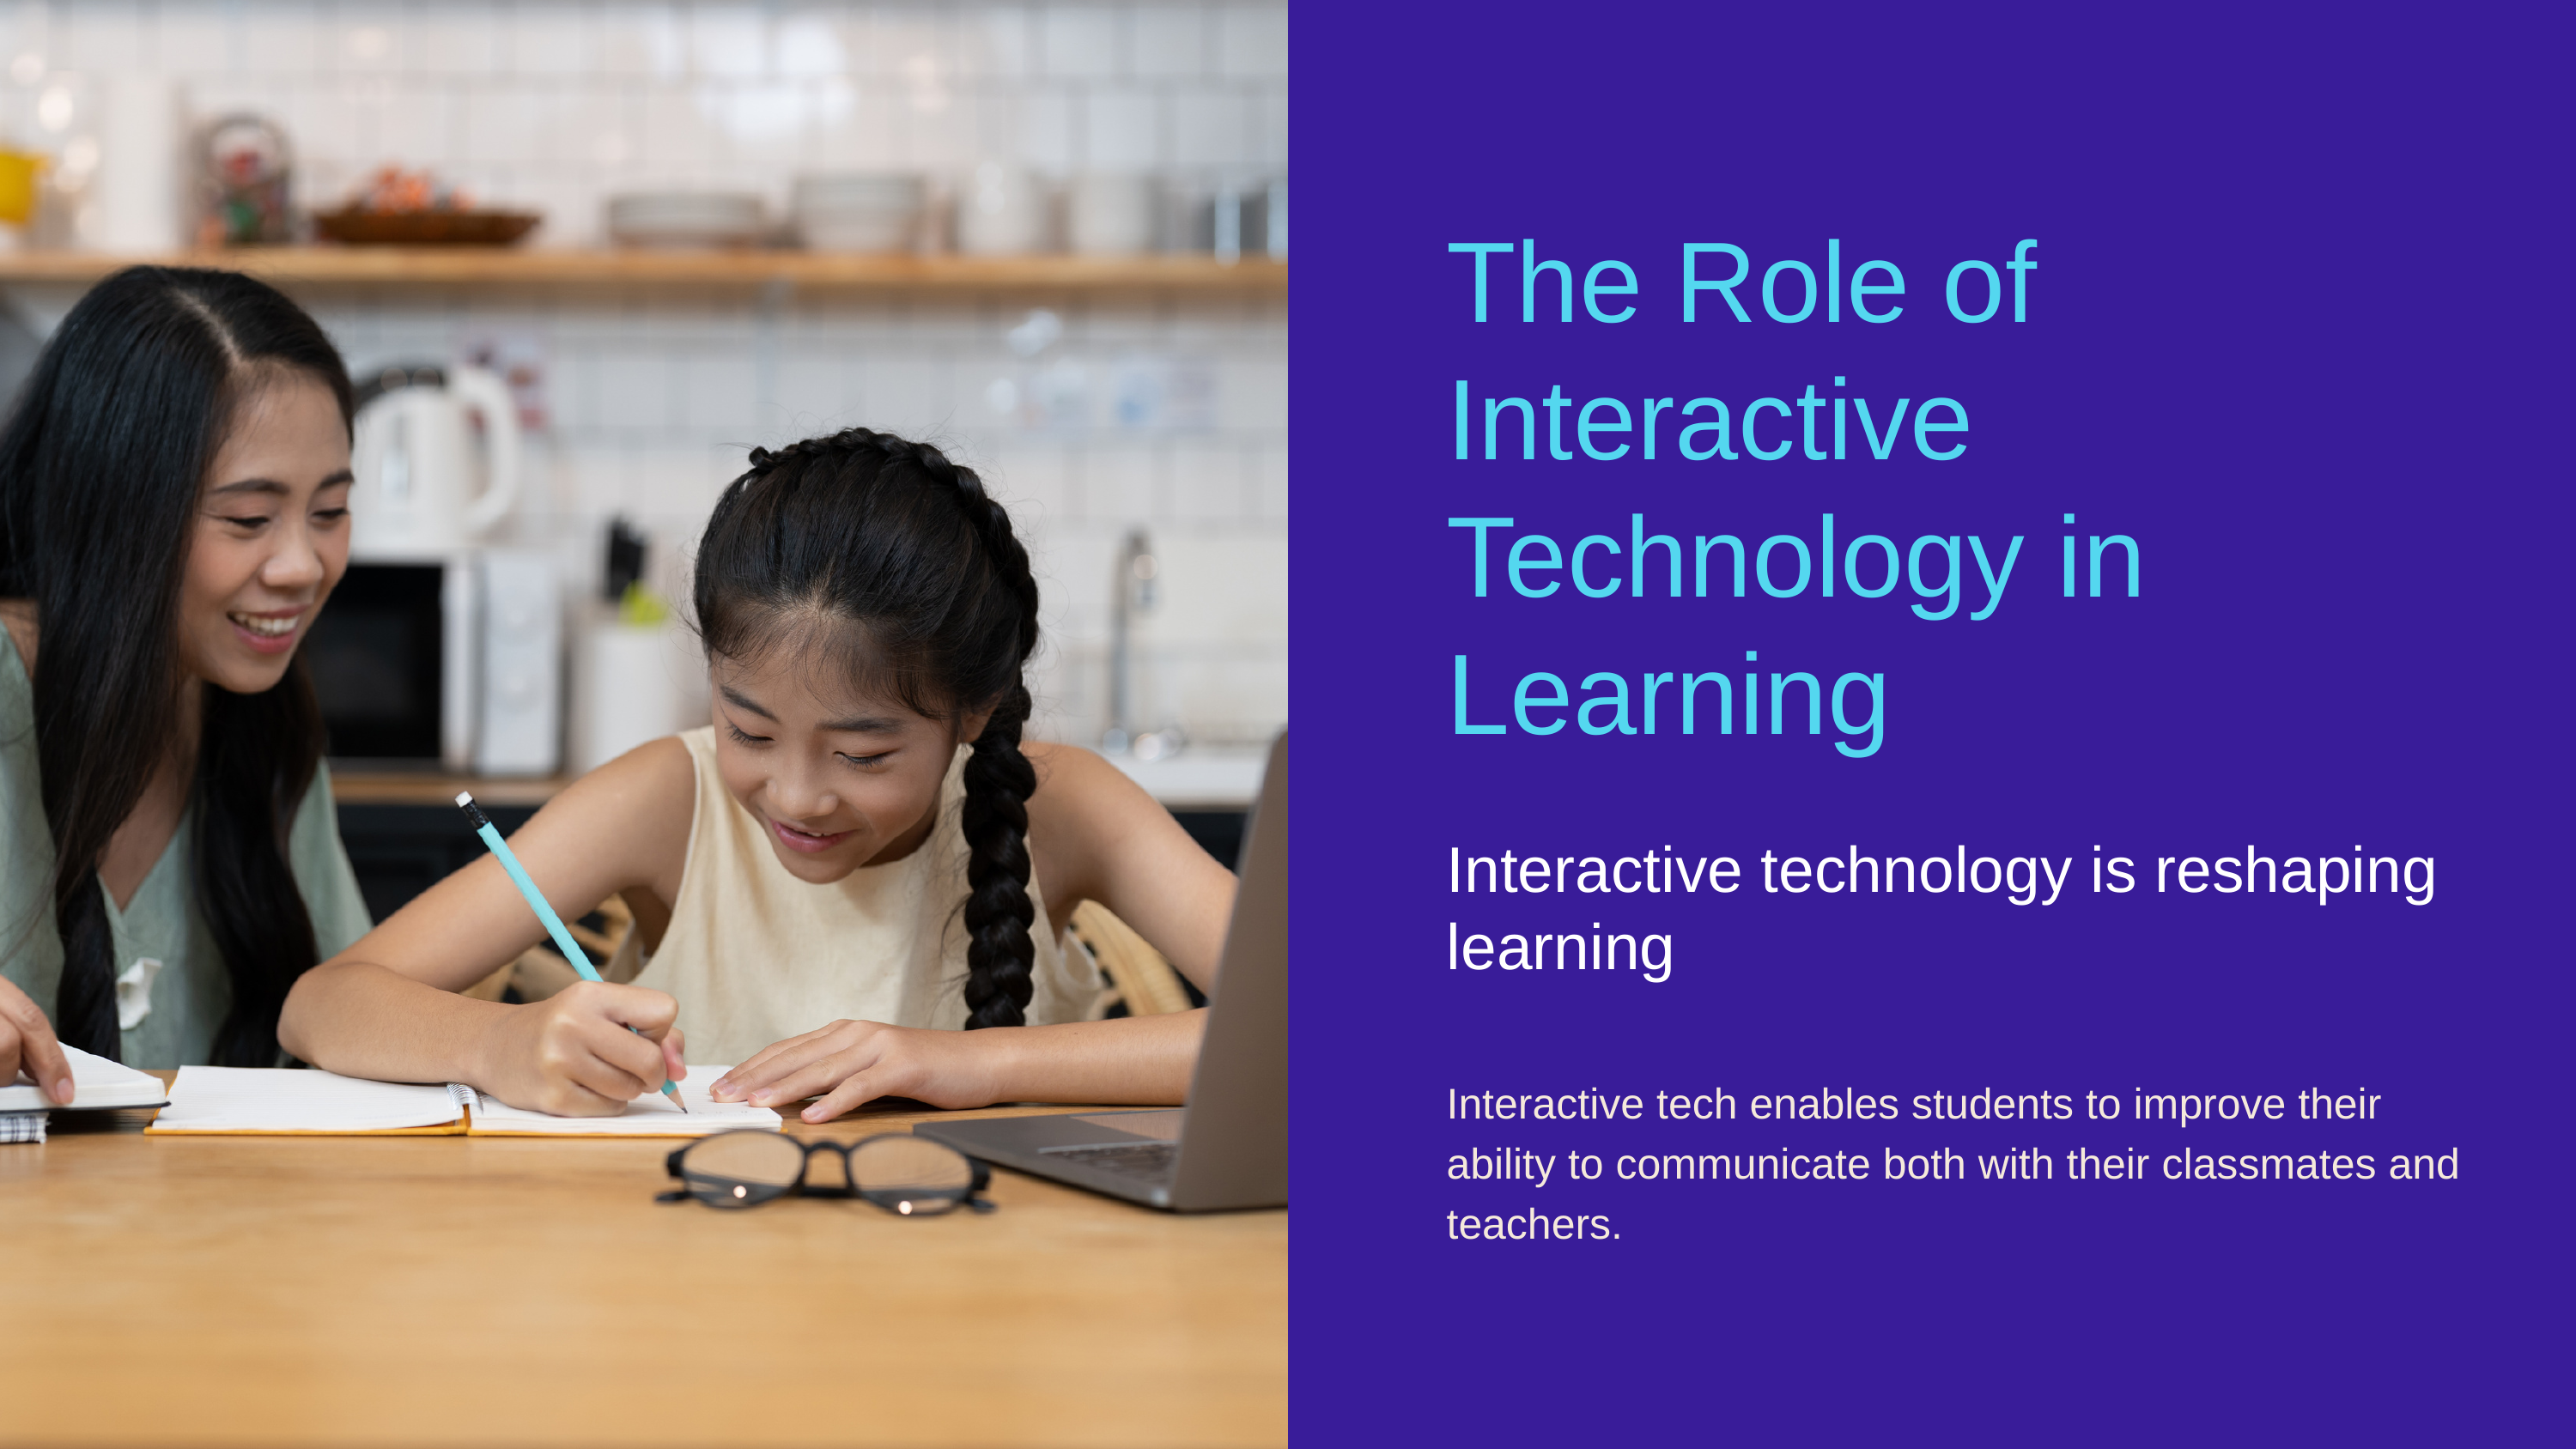

The Role of Interactive Technology in Learning
Interactive technology is reshaping learning
Interactive tech enables students to improve their ability to communicate both with their classmates and teachers.